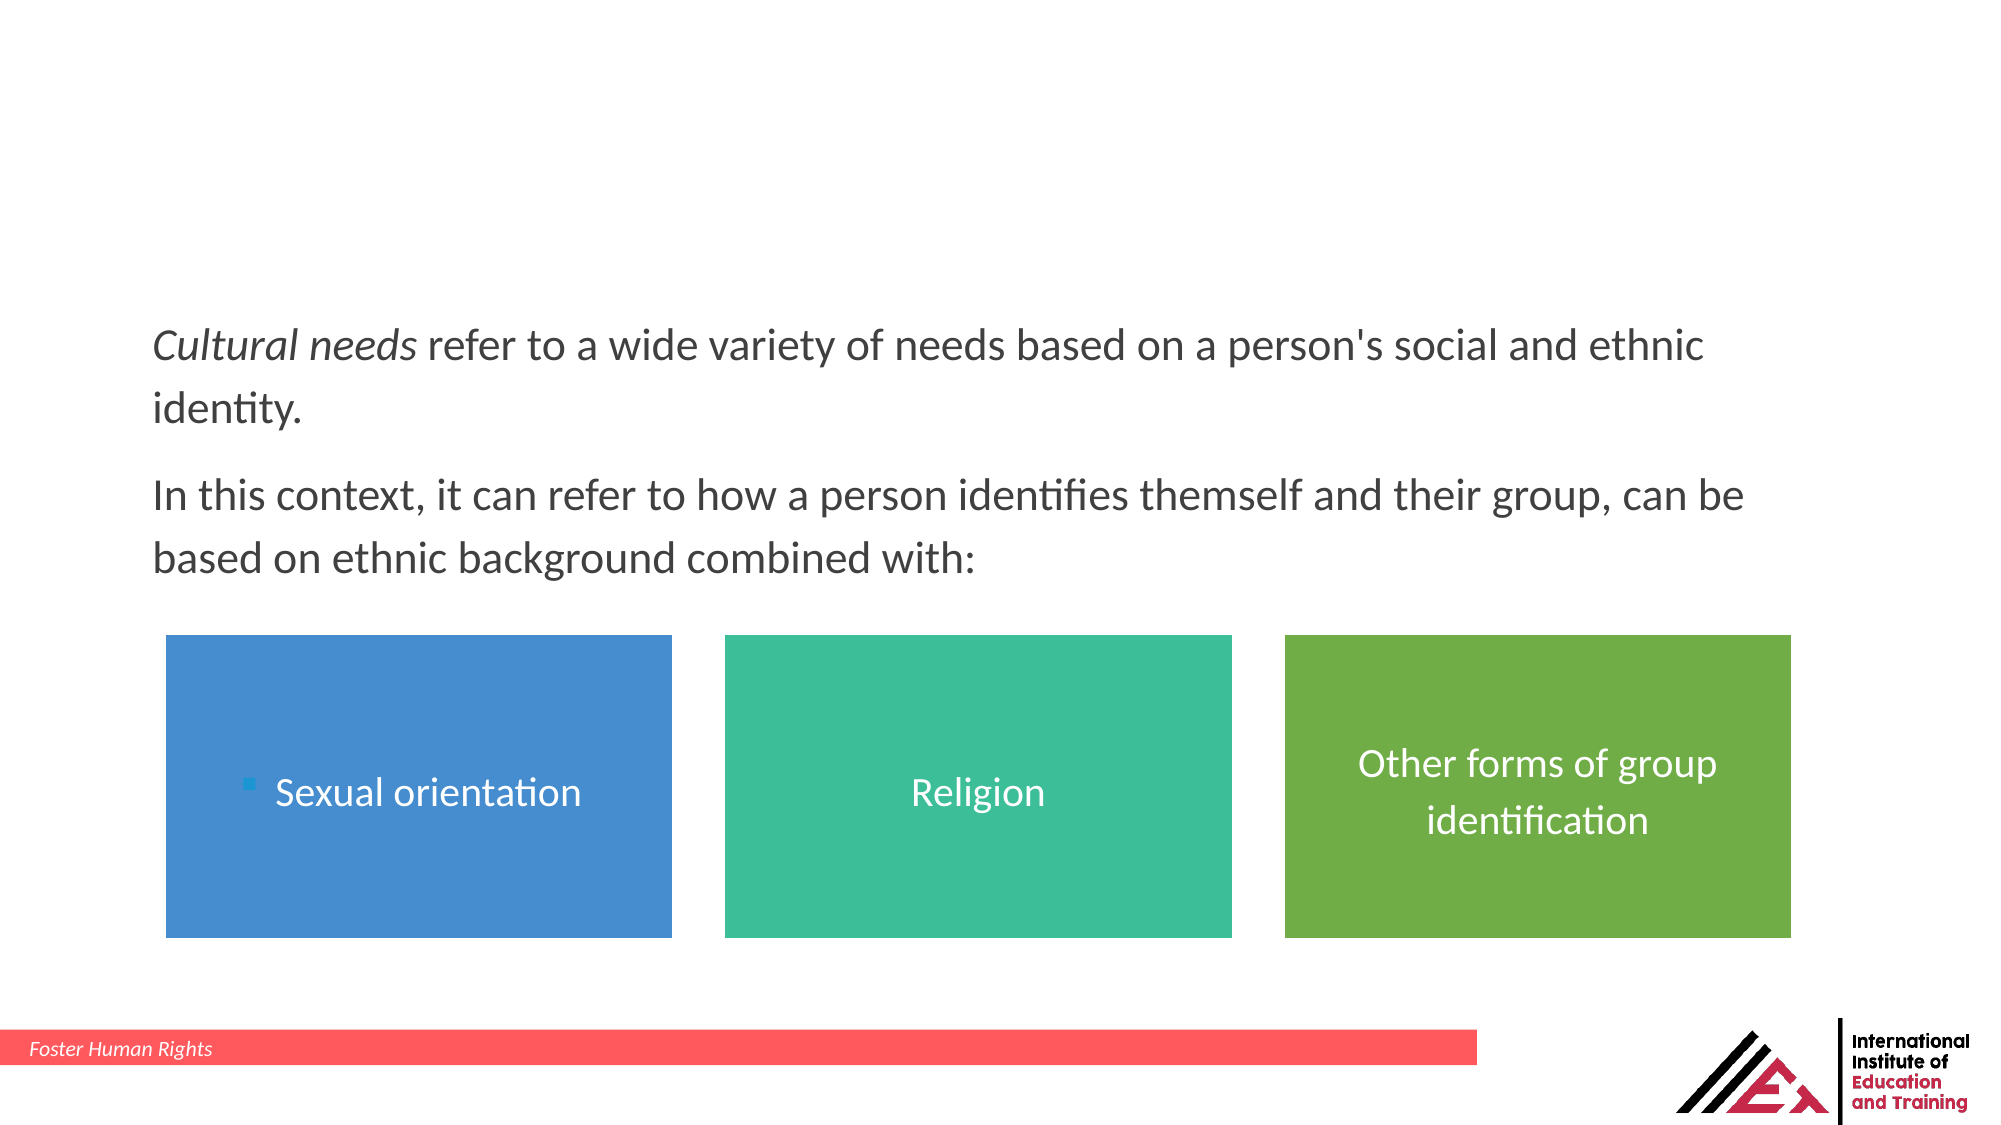

Cultural needs refer to a wide variety of needs based on a person's social and ethnic identity.
In this context, it can refer to how a person identifies themself and their group, can be based on ethnic background combined with:

Sexual orientation
Religion
Other forms of group identification
Foster Human Rights